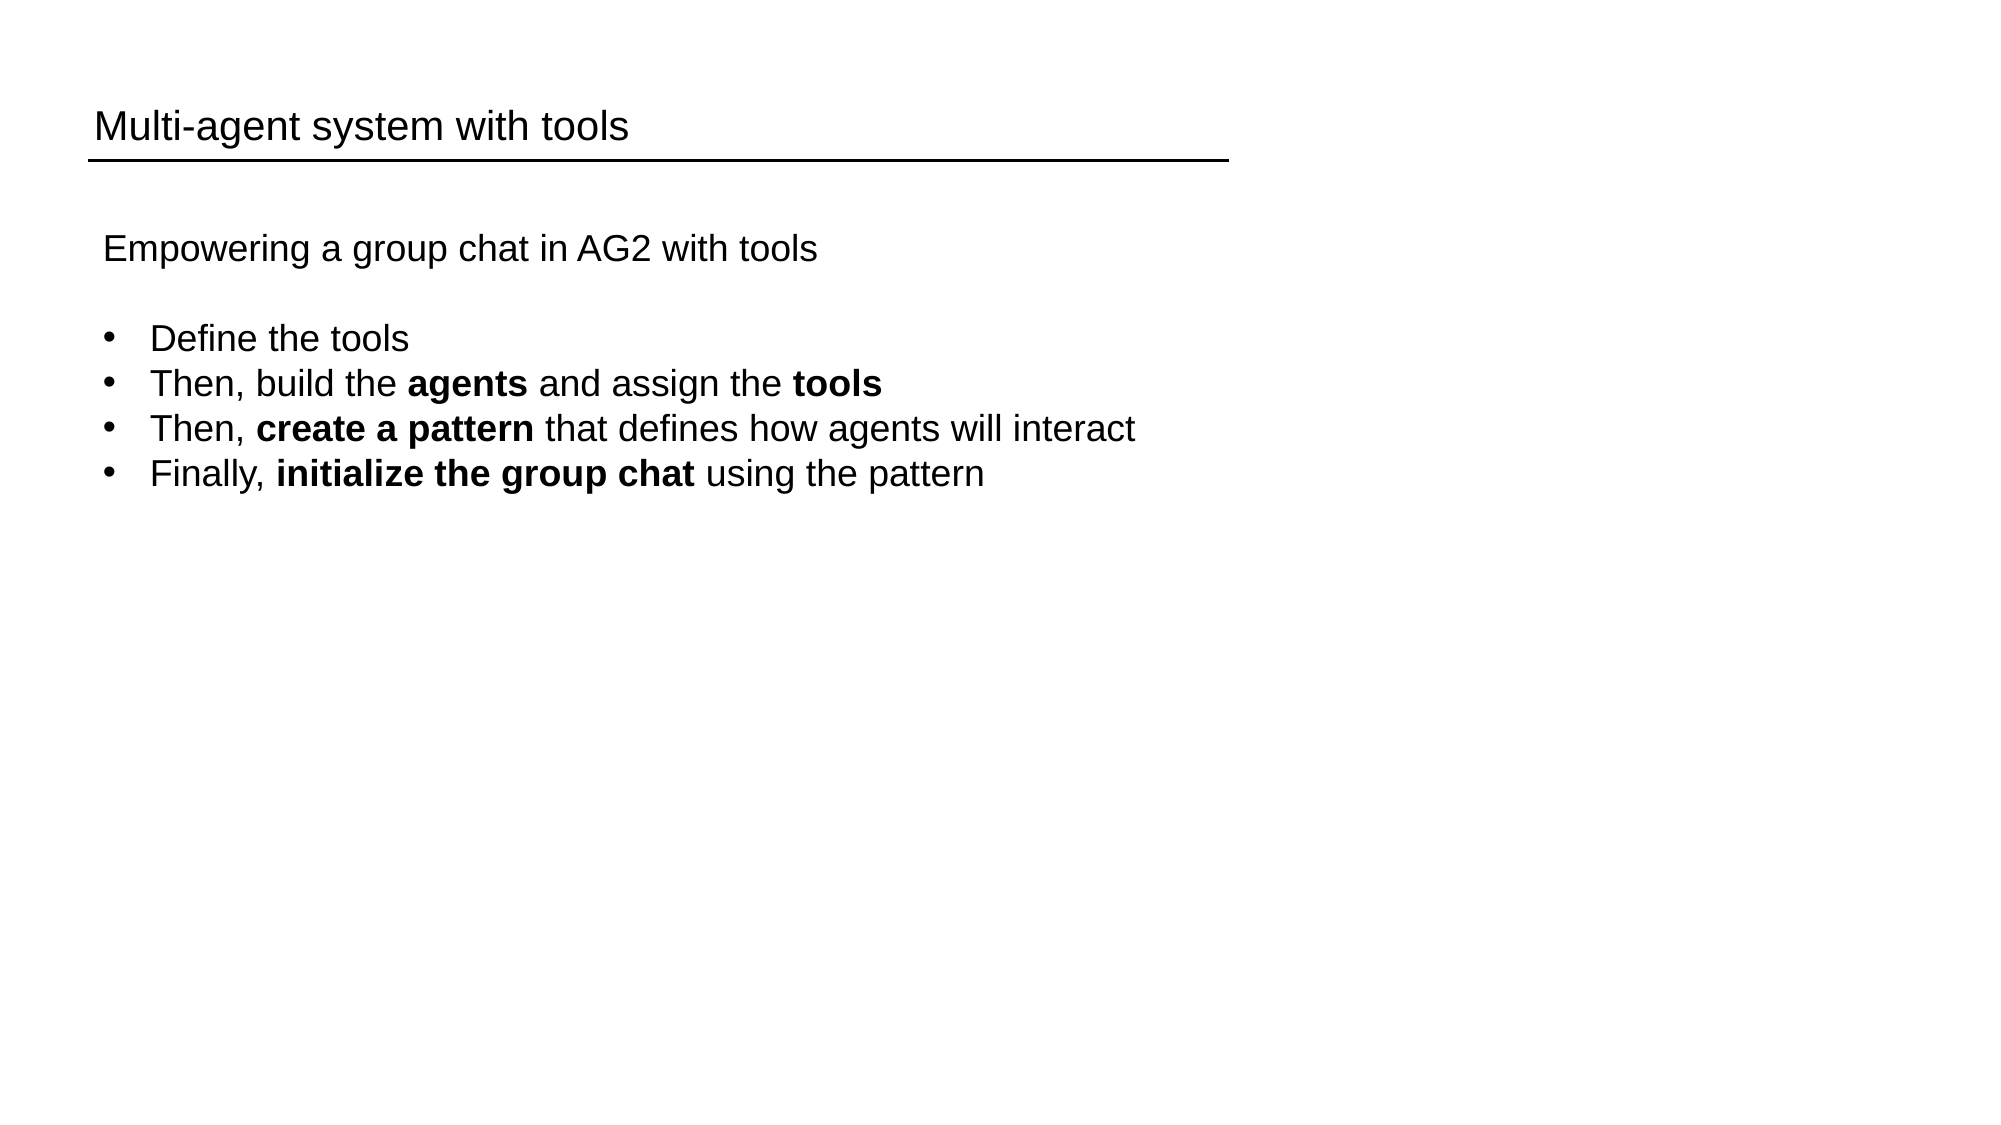

Multi-agent system with tools
Empowering a group chat in AG2 with tools

Define the tools
Then, build the agents and assign the tools
Then, create a pattern that defines how agents will interact
Finally, initialize the group chat using the pattern